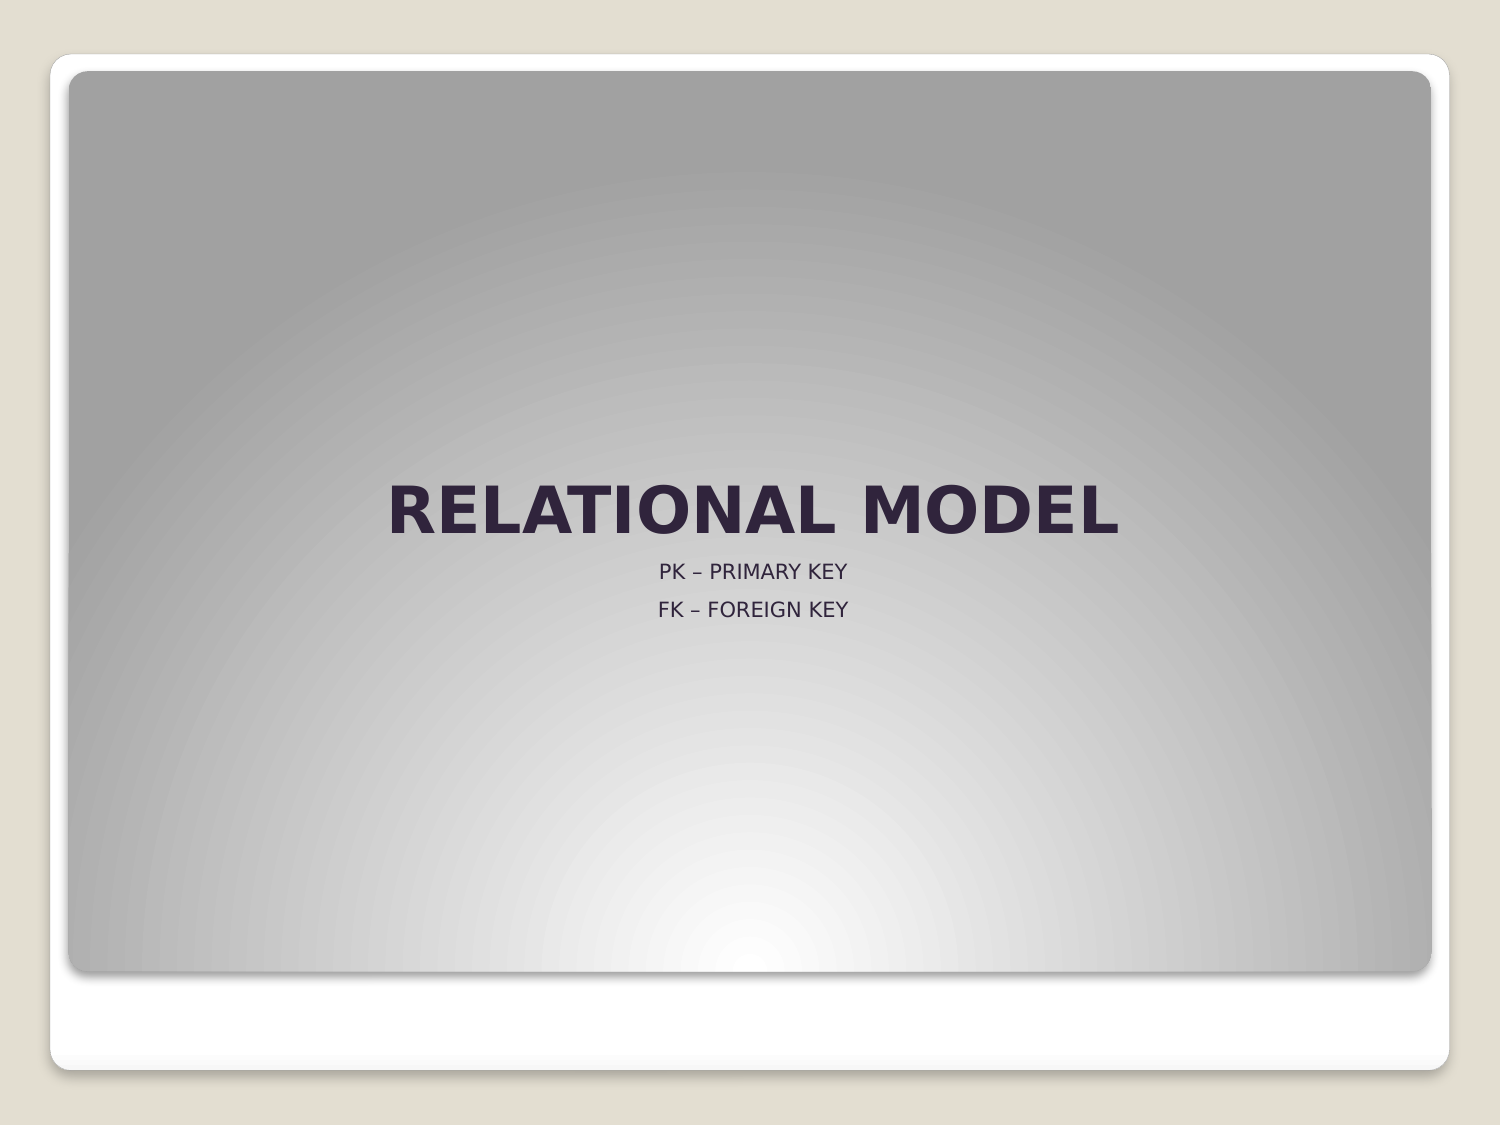

# RELATIONAL MODEL PK – PRIMARY KEY FK – FOREIGN KEY